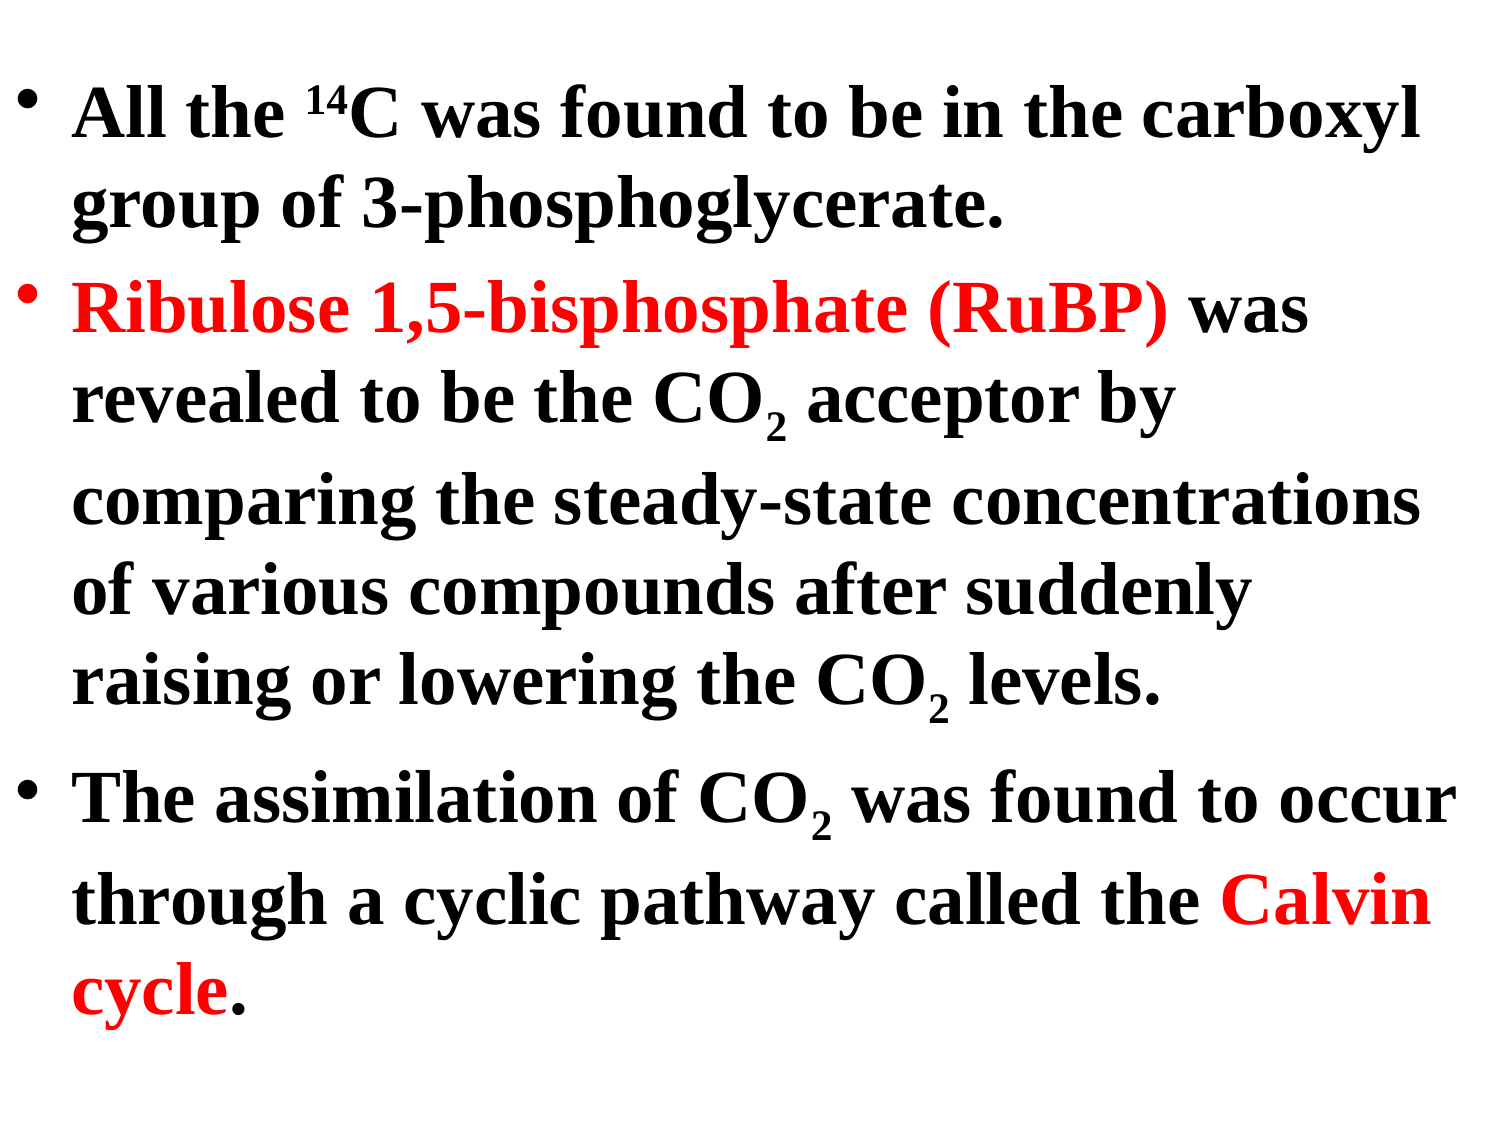

All the 14C was found to be in the carboxyl group of 3-phosphoglycerate.
Ribulose 1,5-bisphosphate (RuBP) was revealed to be the CO2 acceptor by comparing the steady-state concentrations of various compounds after suddenly raising or lowering the CO2 levels.
The assimilation of CO2 was found to occur through a cyclic pathway called the Calvin cycle.